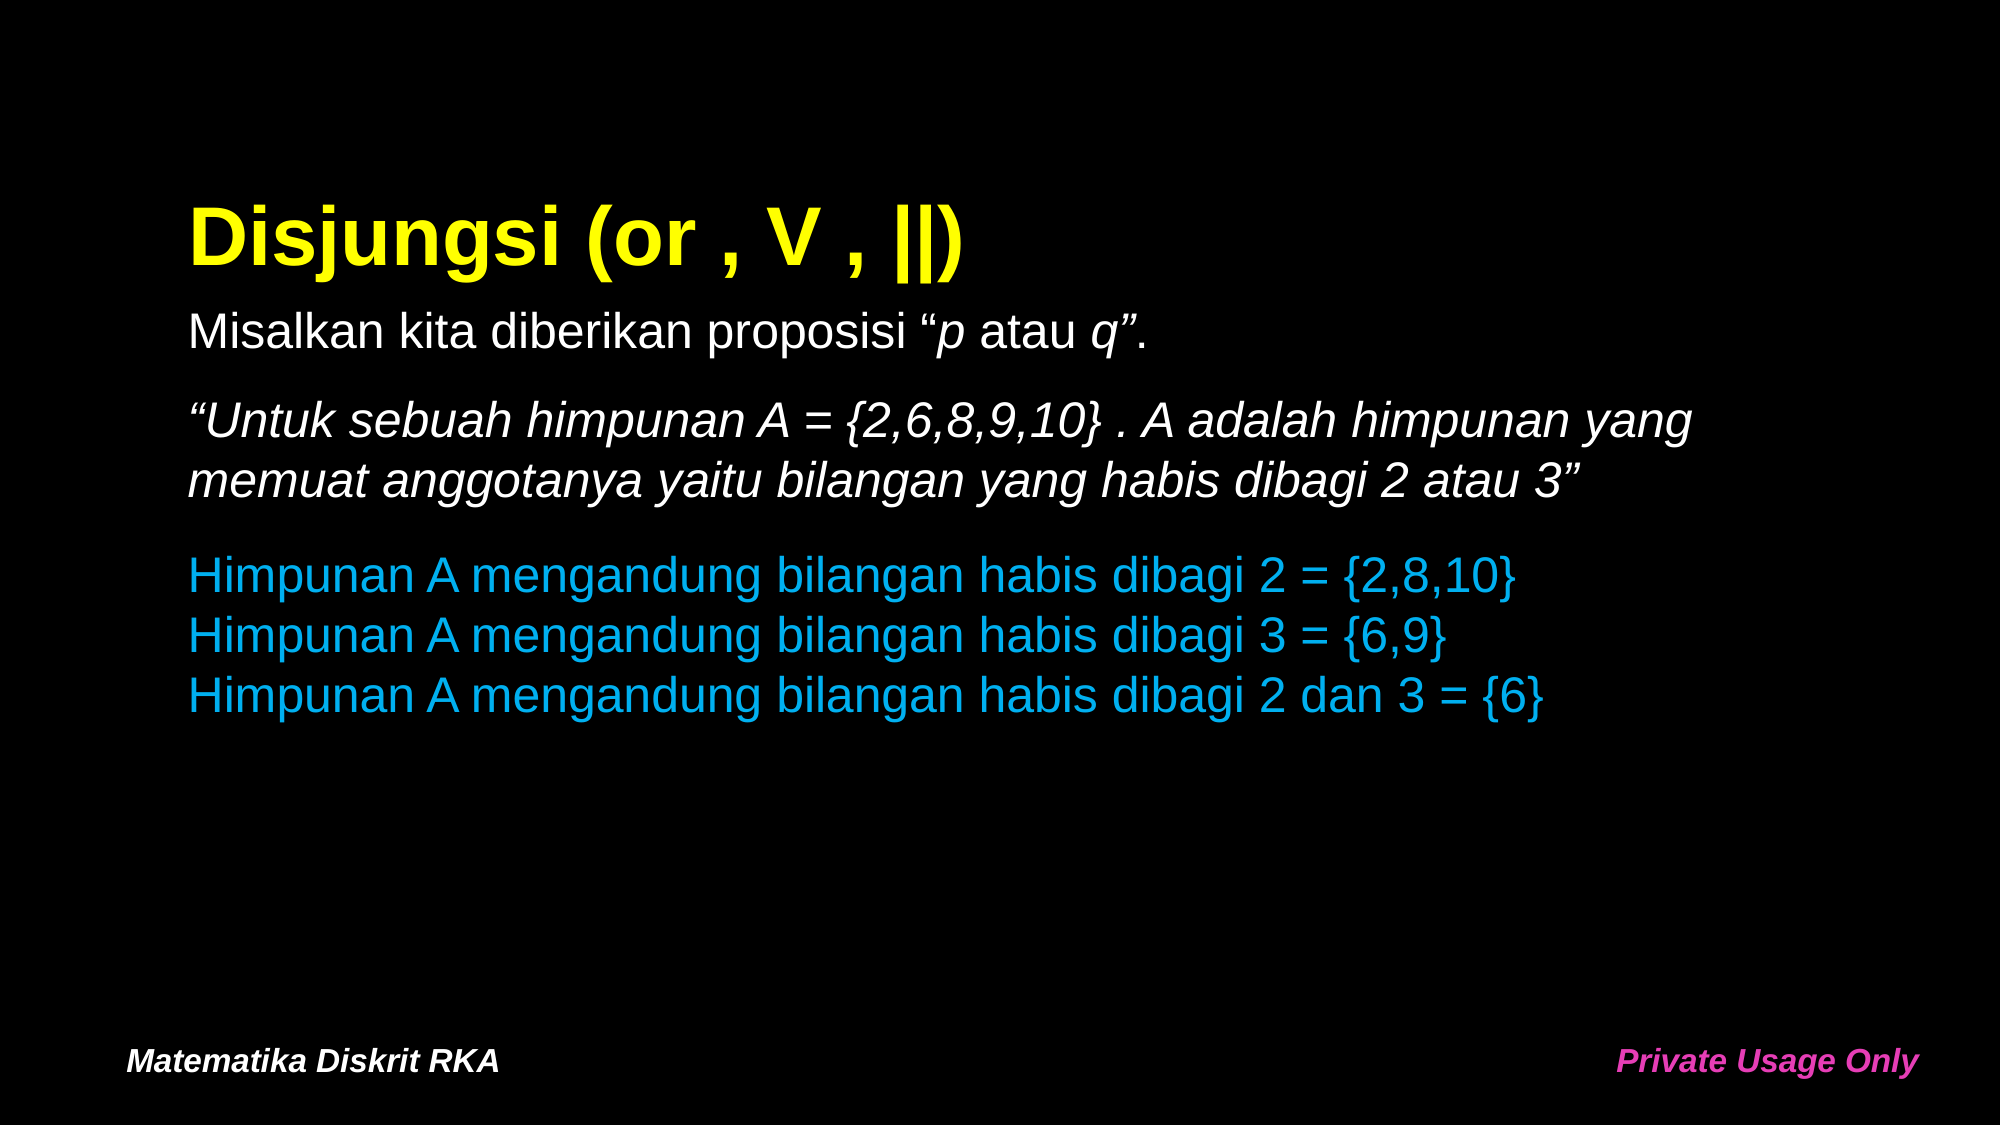

# Disjungsi (or , V , ||)
Misalkan kita diberikan proposisi “p atau q”.

“Untuk sebuah himpunan A = {2,6,8,9,10} . A adalah himpunan yang memuat anggotanya yaitu bilangan yang habis dibagi 2 atau 3”

Himpunan A mengandung bilangan habis dibagi 2 = {2,8,10}
Himpunan A mengandung bilangan habis dibagi 3 = {6,9}
Himpunan A mengandung bilangan habis dibagi 2 dan 3 = {6}
Matematika Diskrit RKA
Private Usage Only